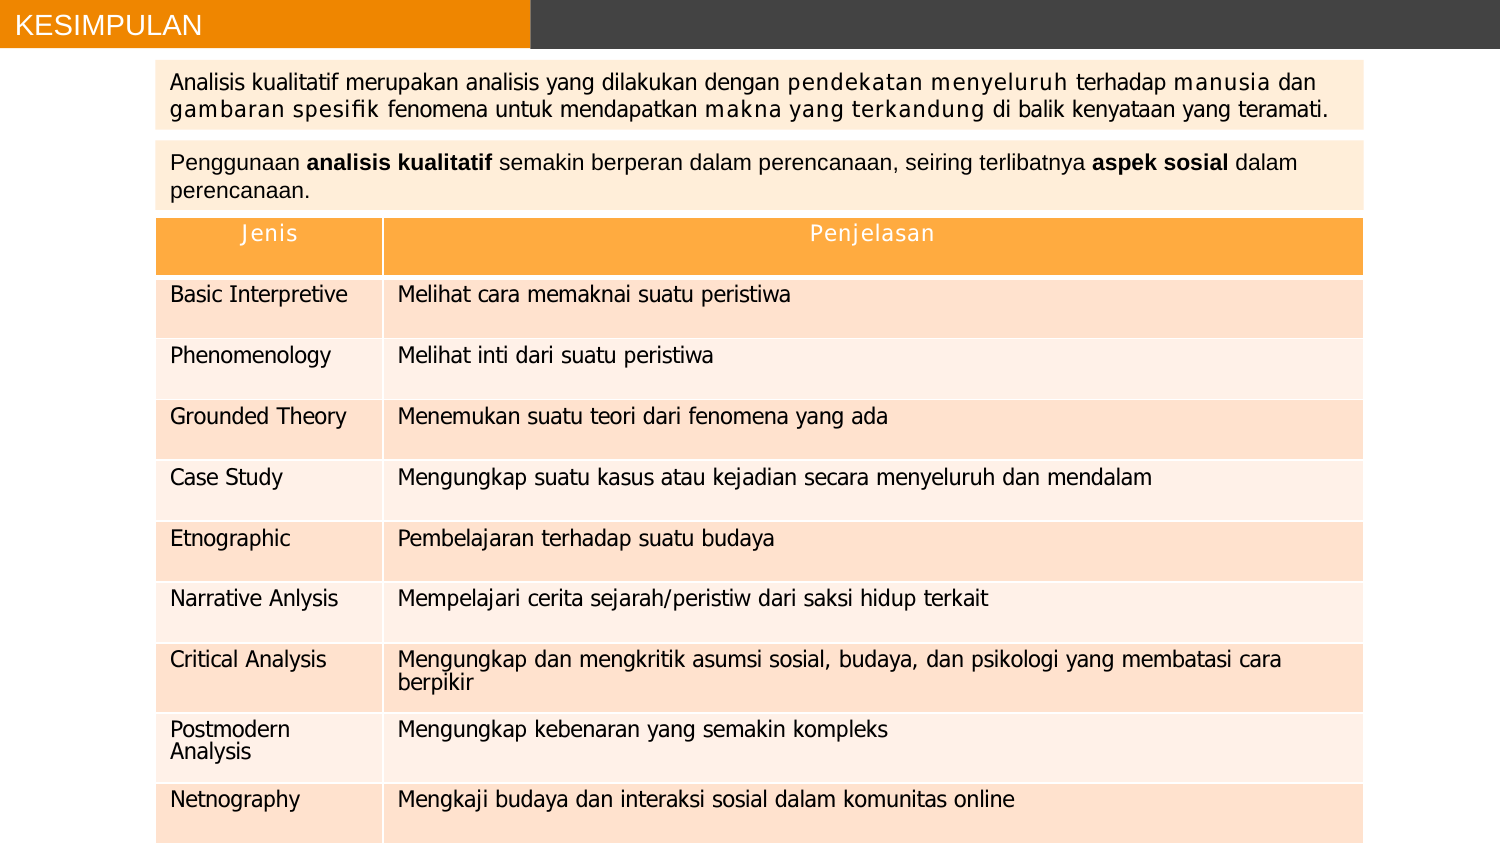

KESIMPULAN
Analisis kualitatif merupakan analisis yang dilakukan dengan pendekatan menyeluruh terhadap manusia dan gambaran spesifik fenomena untuk mendapatkan makna yang terkandung di balik kenyataan yang teramati.
Penggunaan analisis kualitatif semakin berperan dalam perencanaan, seiring terlibatnya aspek sosial dalam perencanaan.
| Jenis | Penjelasan |
| --- | --- |
| Basic Interpretive | Melihat cara memaknai suatu peristiwa |
| Phenomenology | Melihat inti dari suatu peristiwa |
| Grounded Theory | Menemukan suatu teori dari fenomena yang ada |
| Case Study | Mengungkap suatu kasus atau kejadian secara menyeluruh dan mendalam |
| Etnographic | Pembelajaran terhadap suatu budaya |
| Narrative Anlysis | Mempelajari cerita sejarah/peristiw dari saksi hidup terkait |
| Critical Analysis | Mengungkap dan mengkritik asumsi sosial, budaya, dan psikologi yang membatasi cara berpikir |
| Postmodern Analysis | Mengungkap kebenaran yang semakin kompleks |
| Netnography | Mengkaji budaya dan interaksi sosial dalam komunitas online |